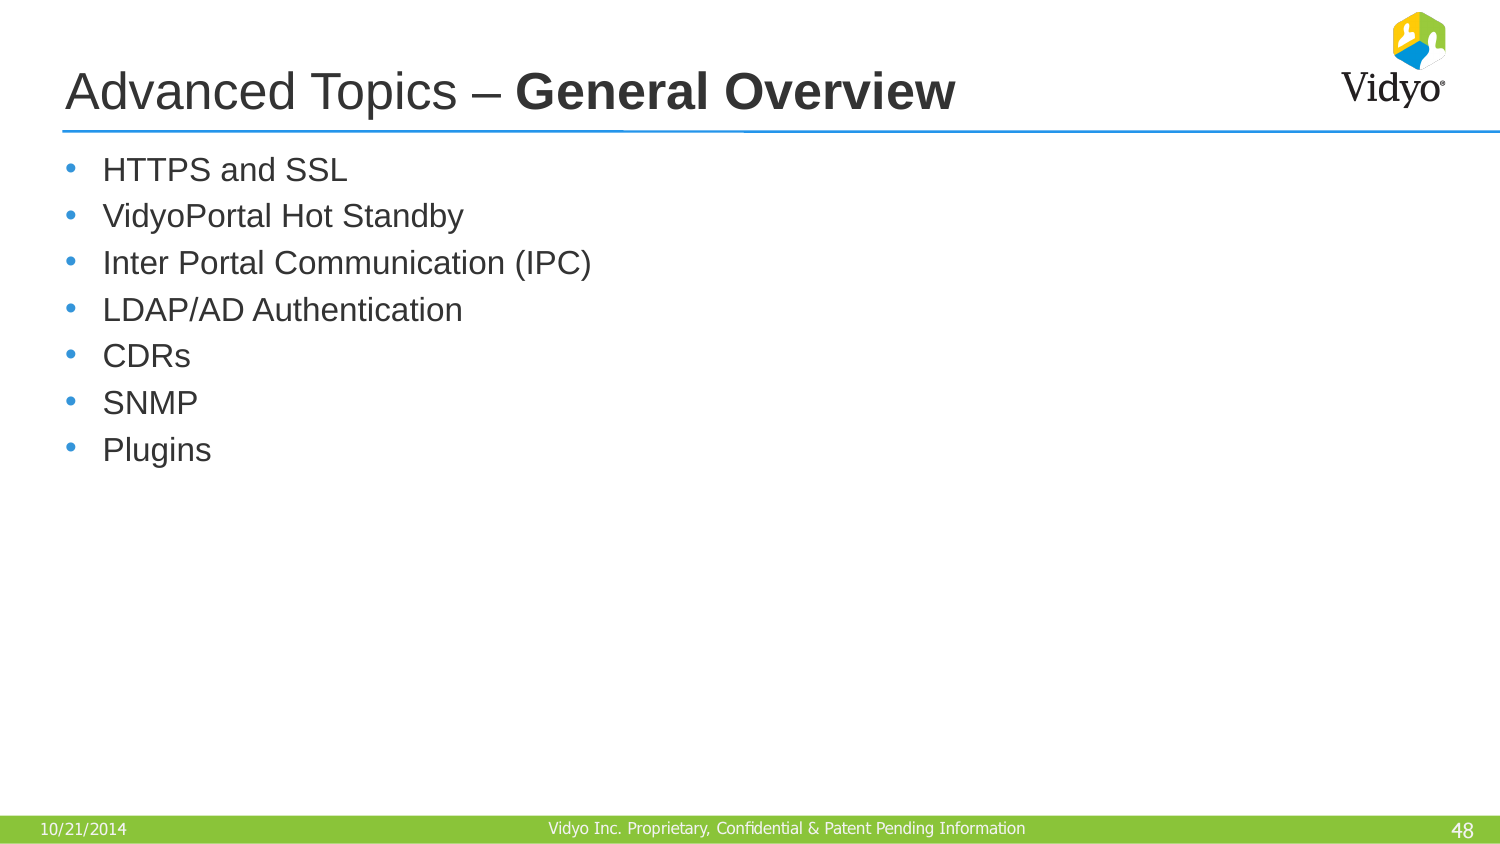

# Advanced Topics – General Overview
HTTPS and SSL
VidyoPortal Hot Standby
Inter Portal Communication (IPC)
LDAP/AD Authentication
CDRs
SNMP
Plugins